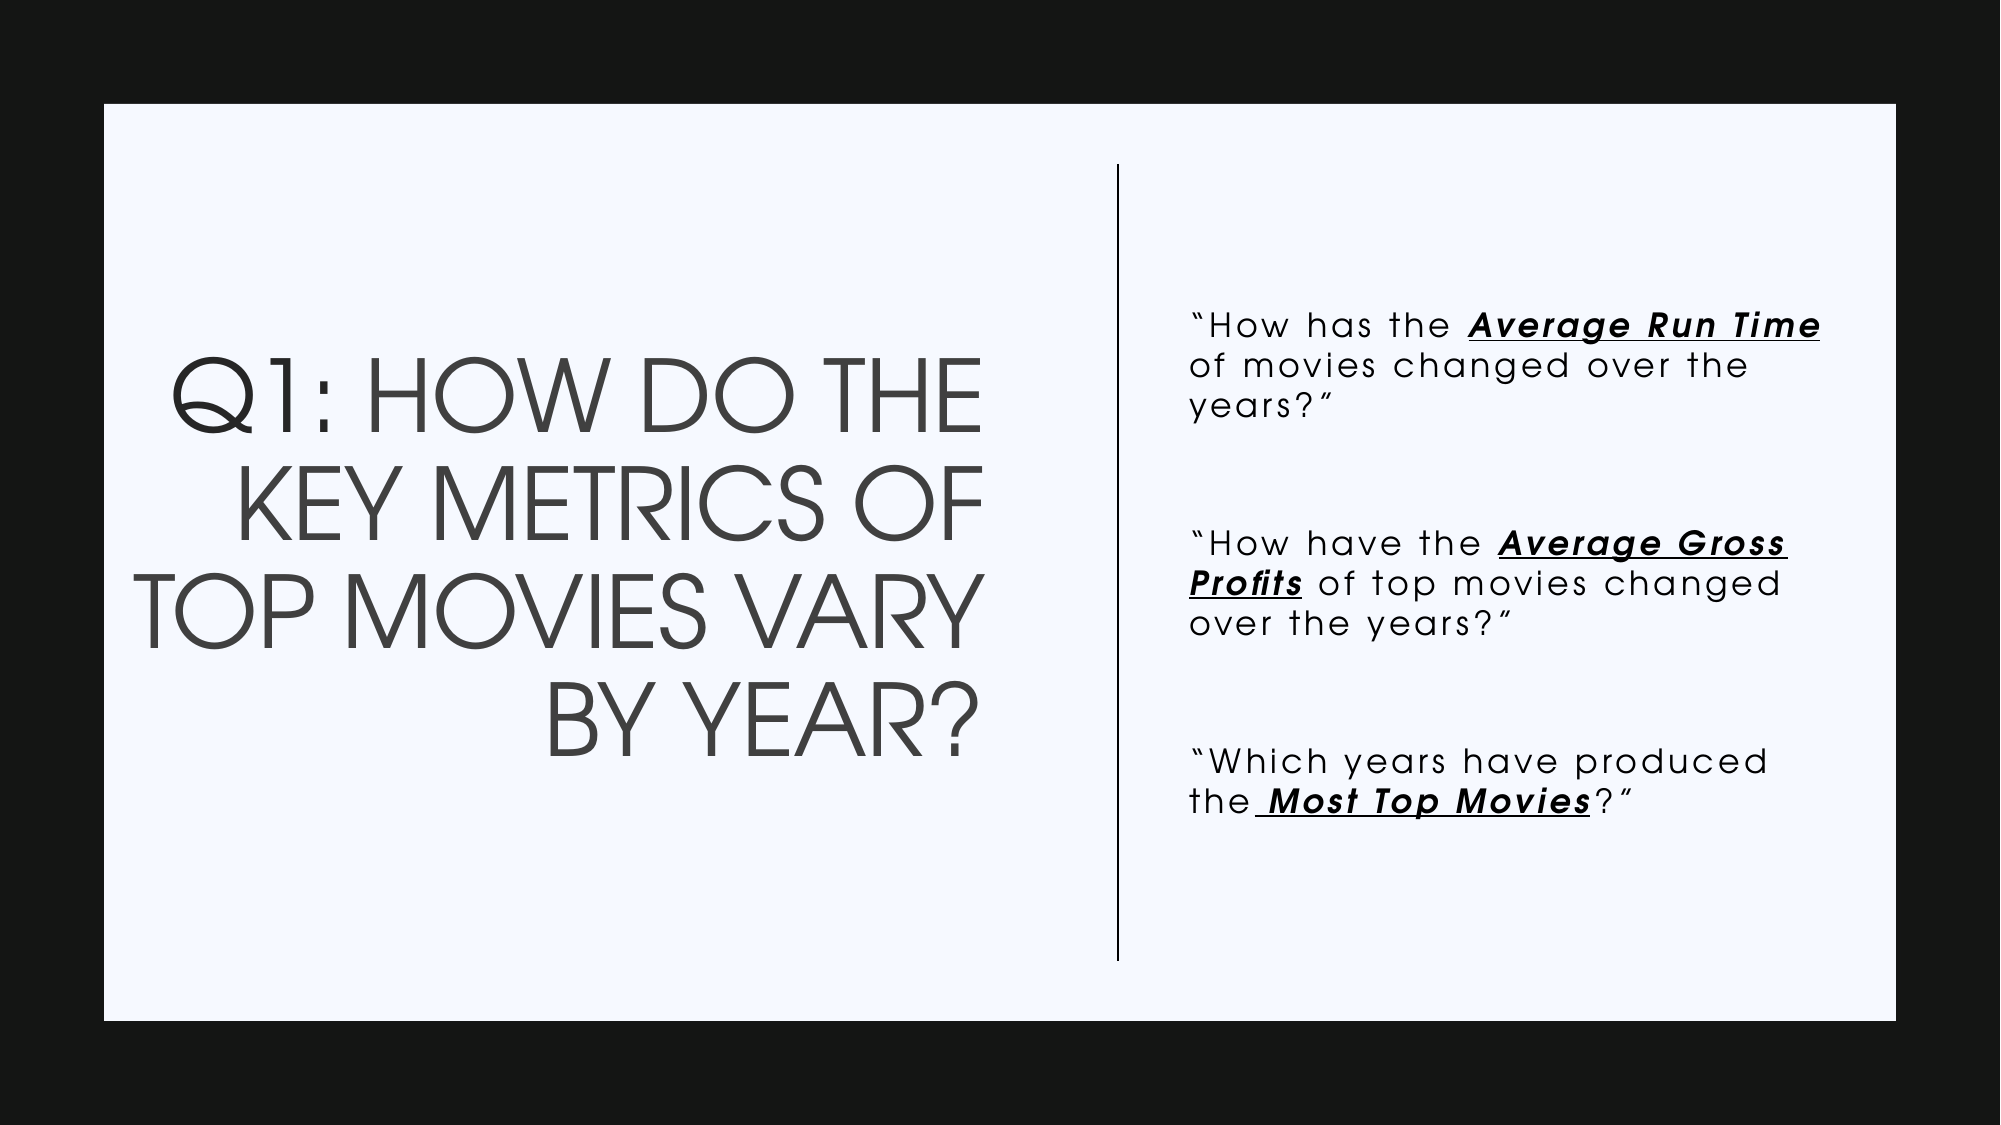

“How has the Average Run Time of movies changed over the years?”

“How have the Average Gross Profits of top movies changed over the years?”

“Which years have produced the Most Top Movies?”
# Q1: How do the key metrics of Top Movies vary by year?